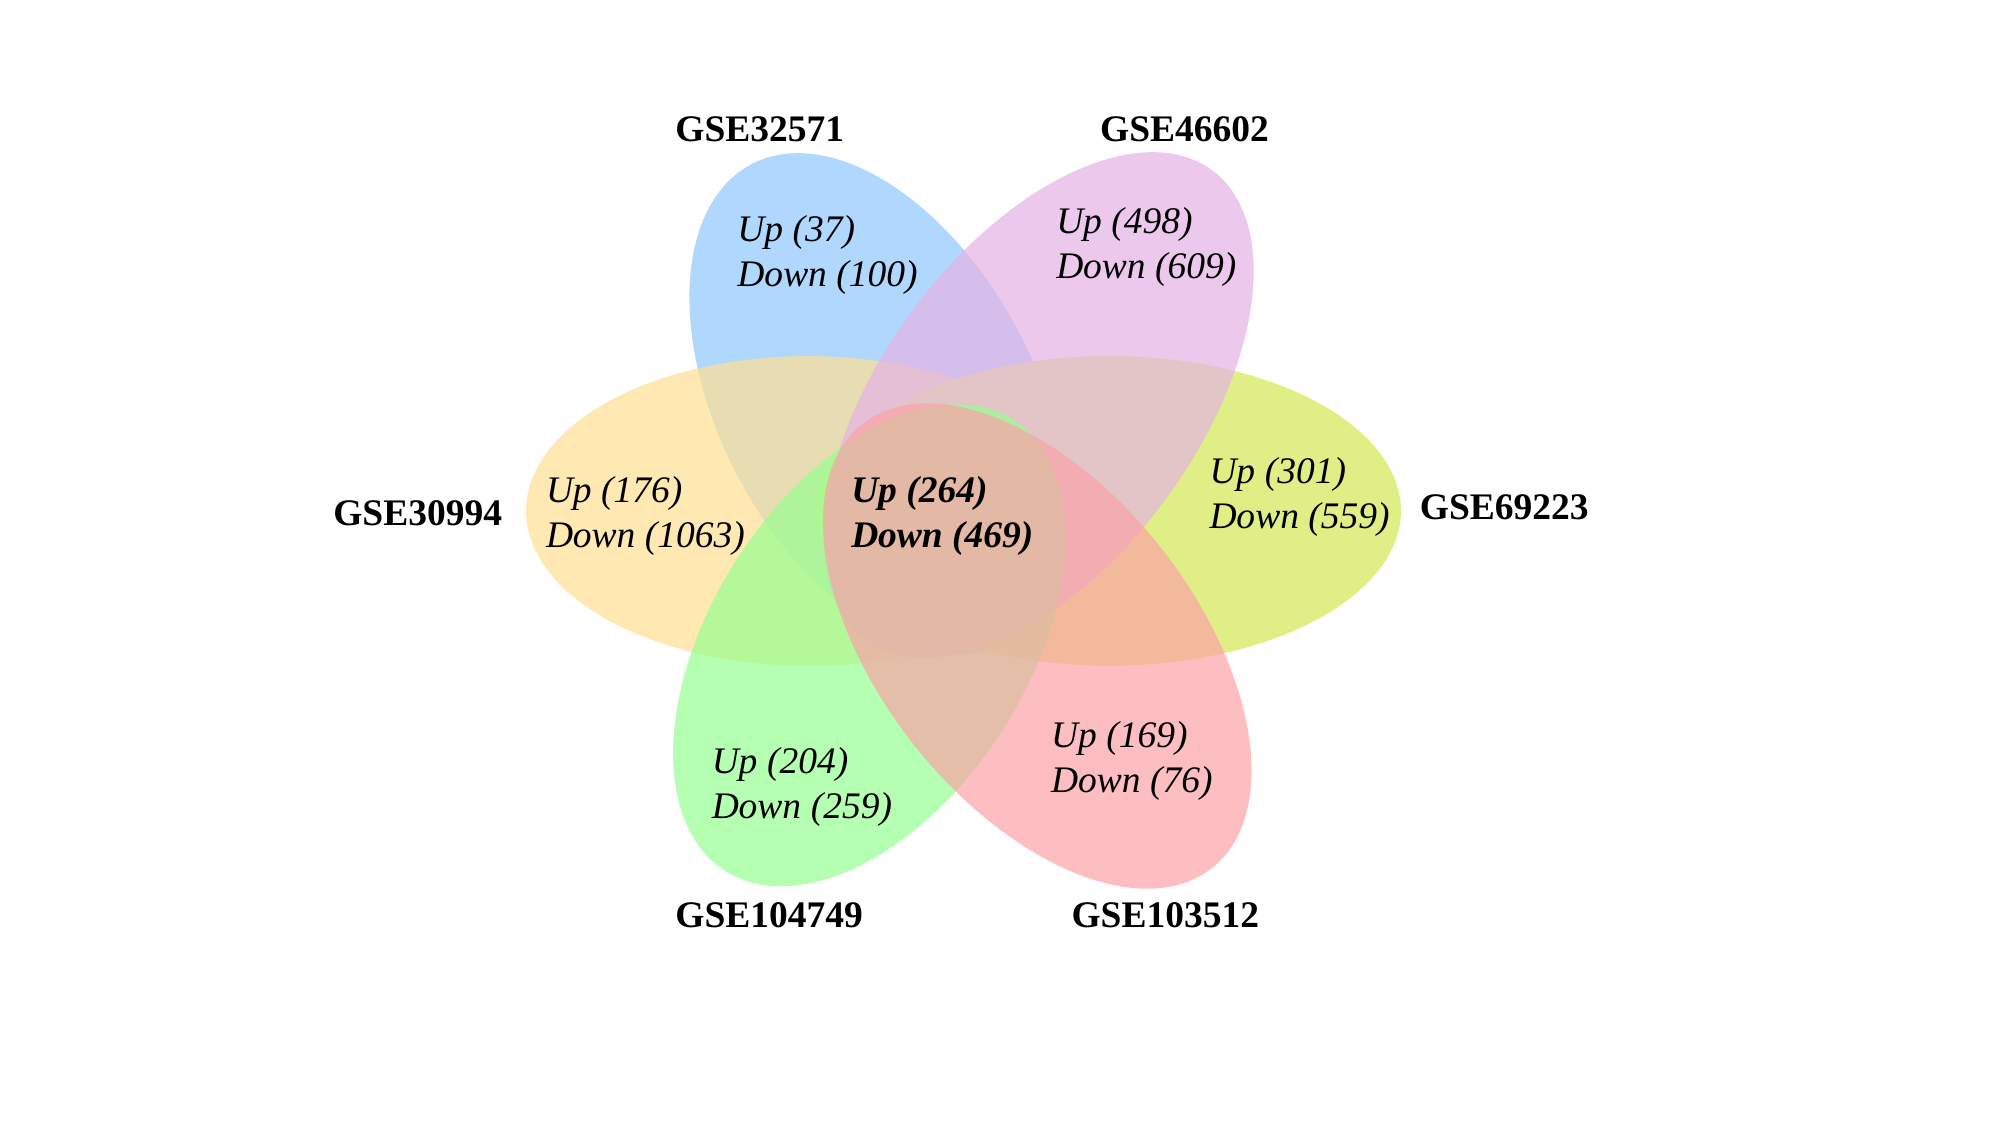

GSE32571                           GSE46602

Up (498)
Down (609)
Up (37)
Down (100)
Up (301)
Down (559)
Up (176)
Down (1063)
Up (264)
Down (469)
Up (169)
Down (76)
Up (204)
Down (259)
GSE69223
GSE30994
GSE104749                      GSE103512